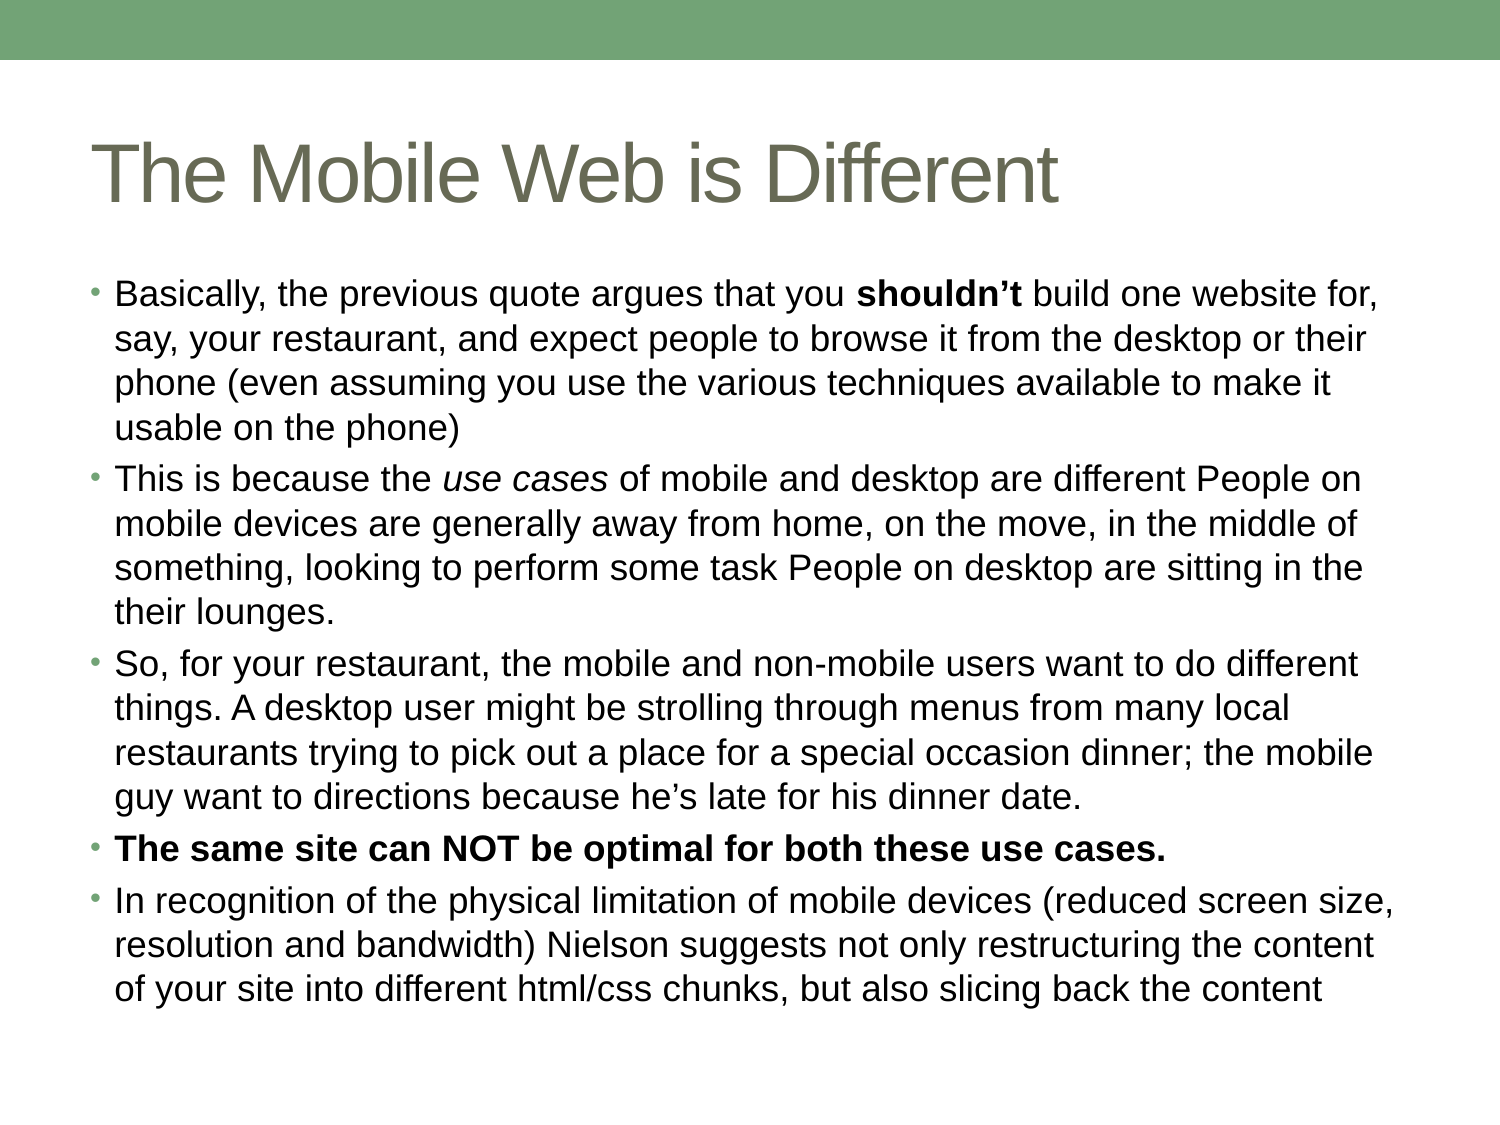

# The Mobile Web is Different
Basically, the previous quote argues that you shouldn’t build one website for, say, your restaurant, and expect people to browse it from the desktop or their phone (even assuming you use the various techniques available to make it usable on the phone)
This is because the use cases of mobile and desktop are different People on mobile devices are generally away from home, on the move, in the middle of something, looking to perform some task People on desktop are sitting in the their lounges.
So, for your restaurant, the mobile and non-mobile users want to do different things. A desktop user might be strolling through menus from many local restaurants trying to pick out a place for a special occasion dinner; the mobile guy want to directions because he’s late for his dinner date.
The same site can NOT be optimal for both these use cases.
In recognition of the physical limitation of mobile devices (reduced screen size, resolution and bandwidth) Nielson suggests not only restructuring the content of your site into different html/css chunks, but also slicing back the content